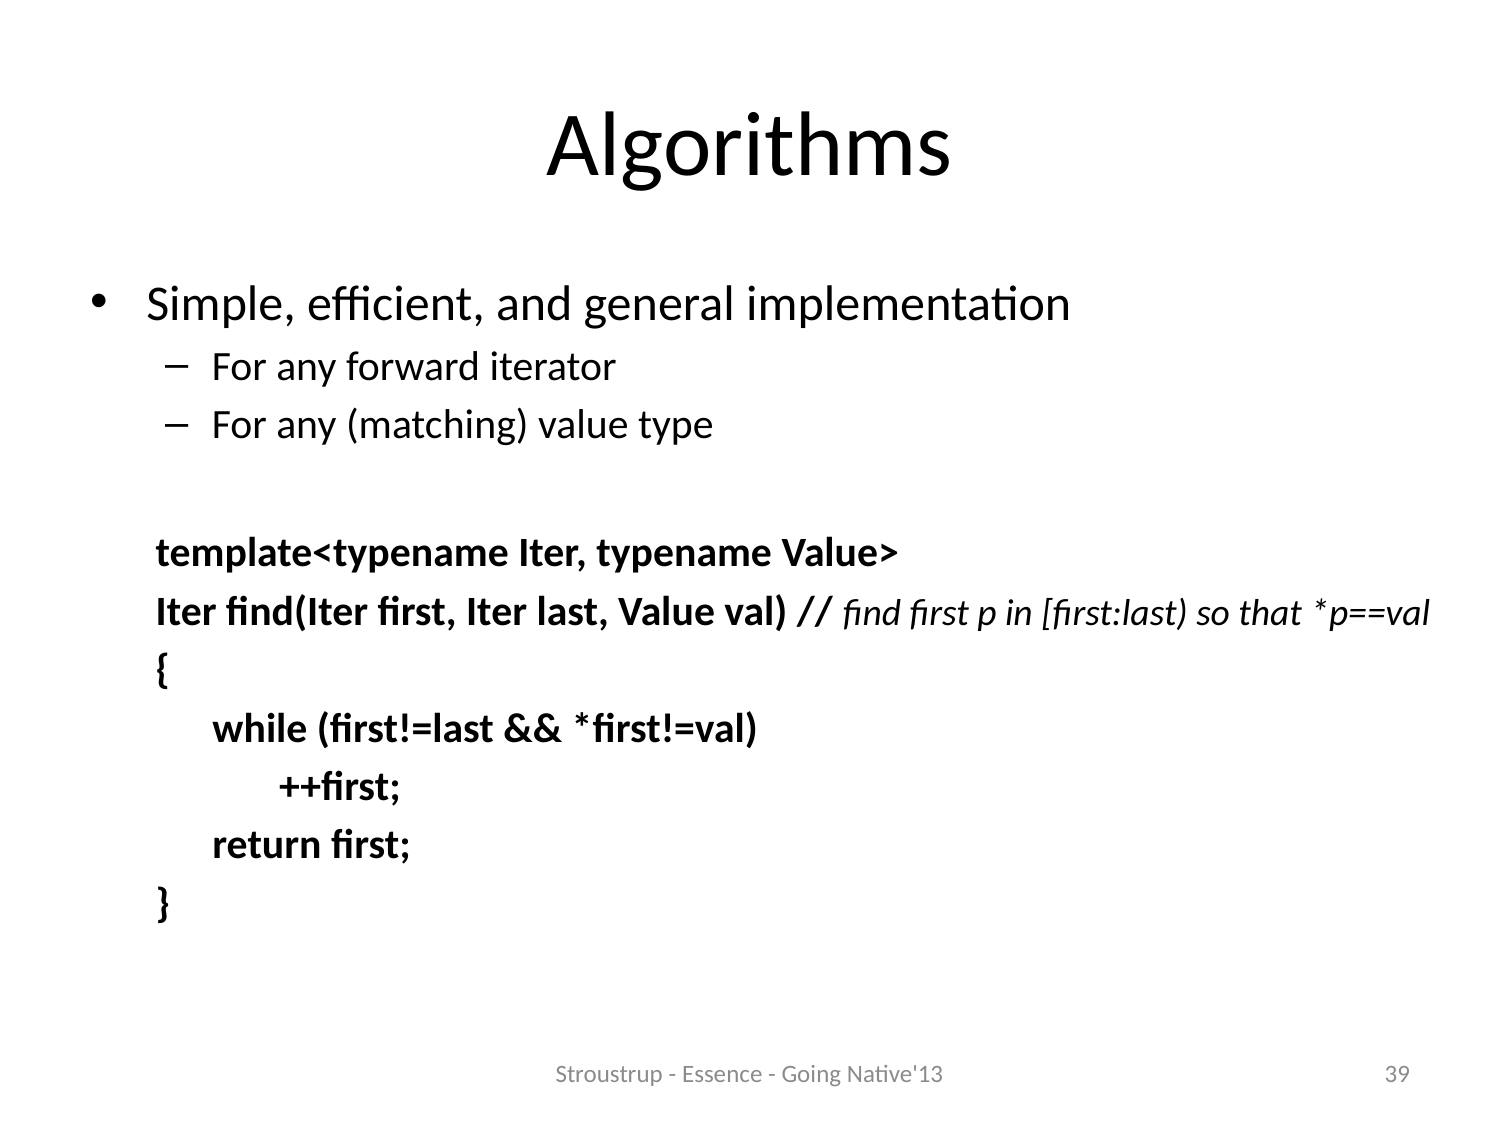

# Algorithms
Simple, efficient, and general implementation
For any forward iterator
For any (matching) value type

template<typename Iter, typename Value>
Iter find(Iter first, Iter last, Value val) // find first p in [first:last) so that *p==val
{
      while (first!=last && *first!=val)
             ++first;
      return first;
}

Stroustrup - Essence - Going Native'13
39